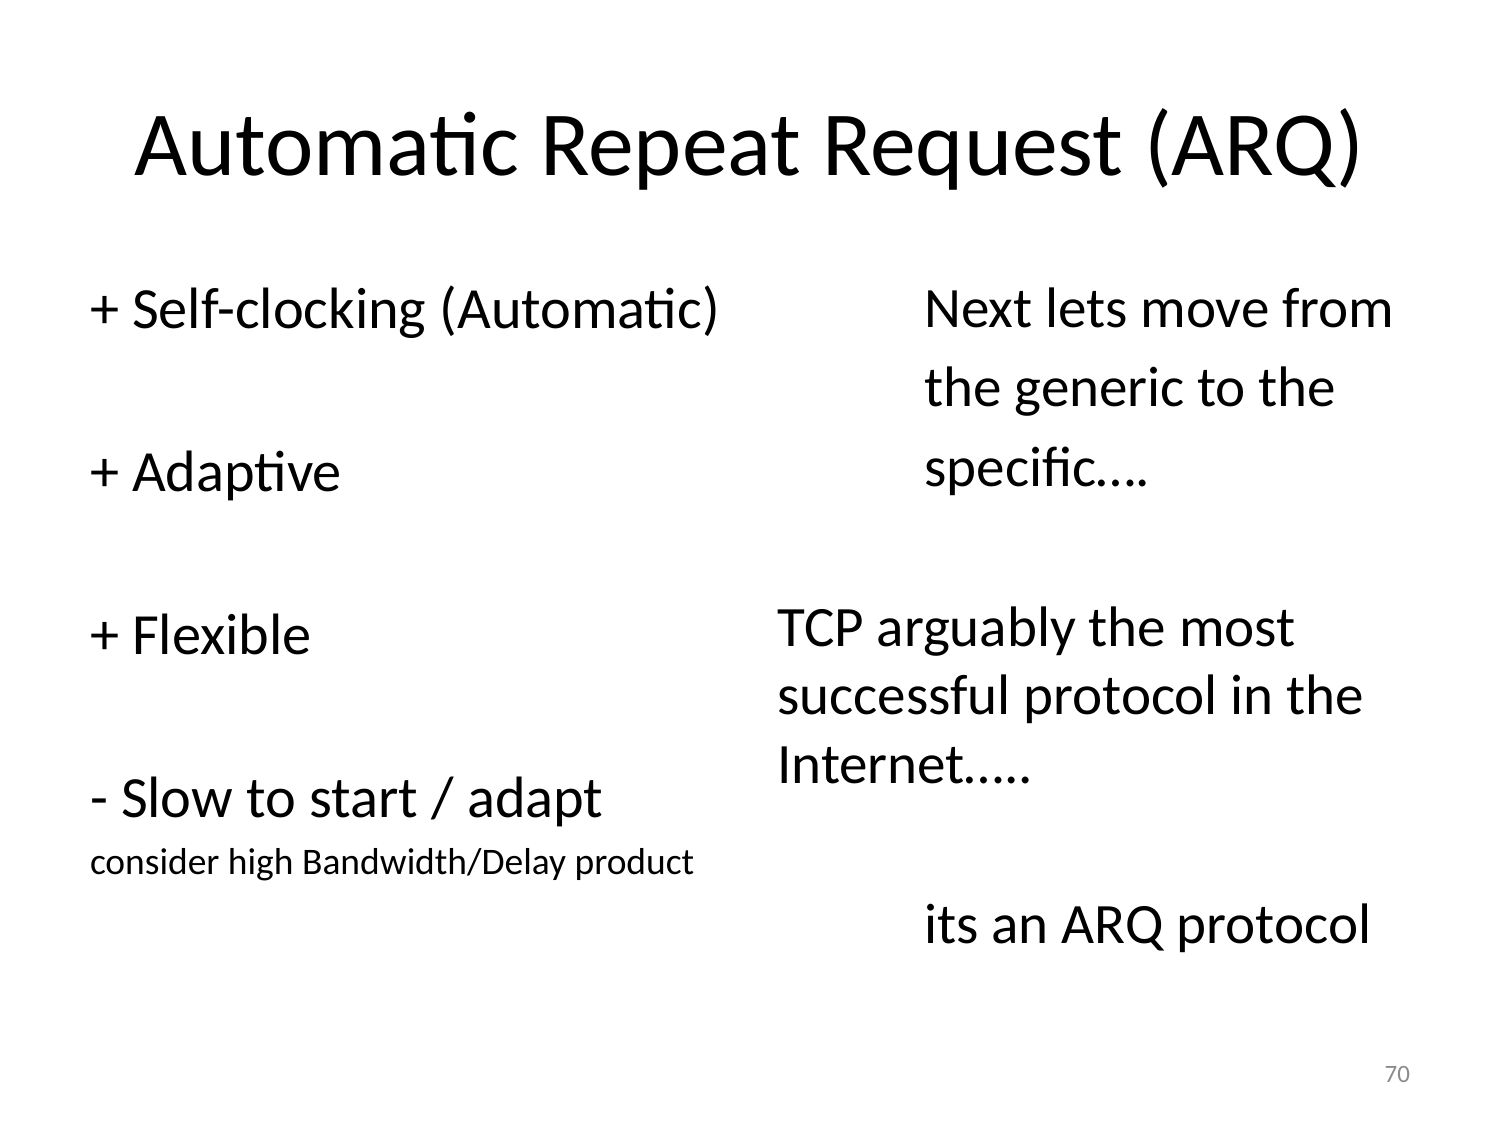

# Automatic Repeat Request (ARQ)
+ Self-clocking (Automatic)

+ Adaptive

+ Flexible

- Slow to start / adapt
consider high Bandwidth/Delay product

	Next lets move from
		the generic to the
			specific….

TCP arguably the most successful protocol in the Internet…..

	its an ARQ protocol
70